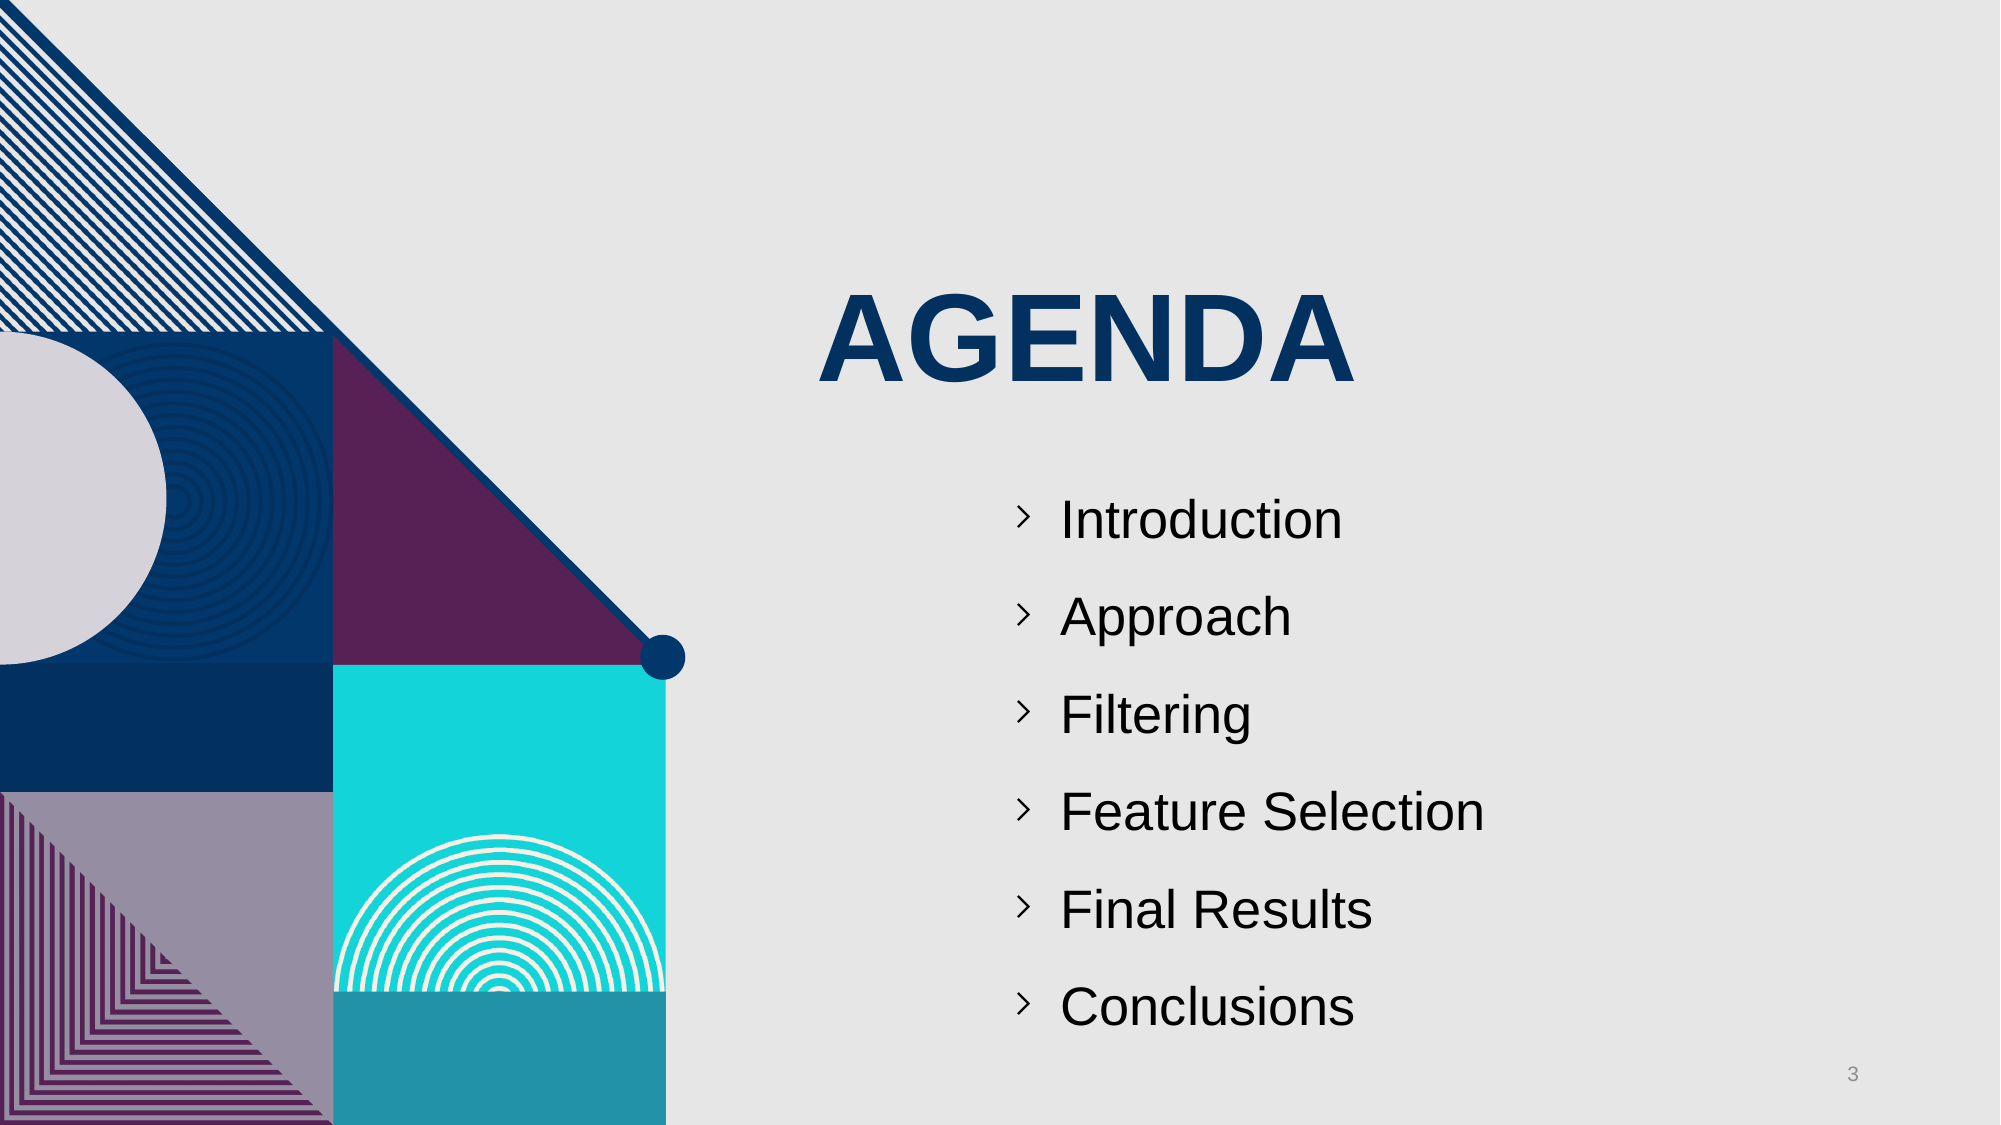

# Agenda
Introduction
Approach
Filtering
Feature Selection
Final Results
Conclusions
3